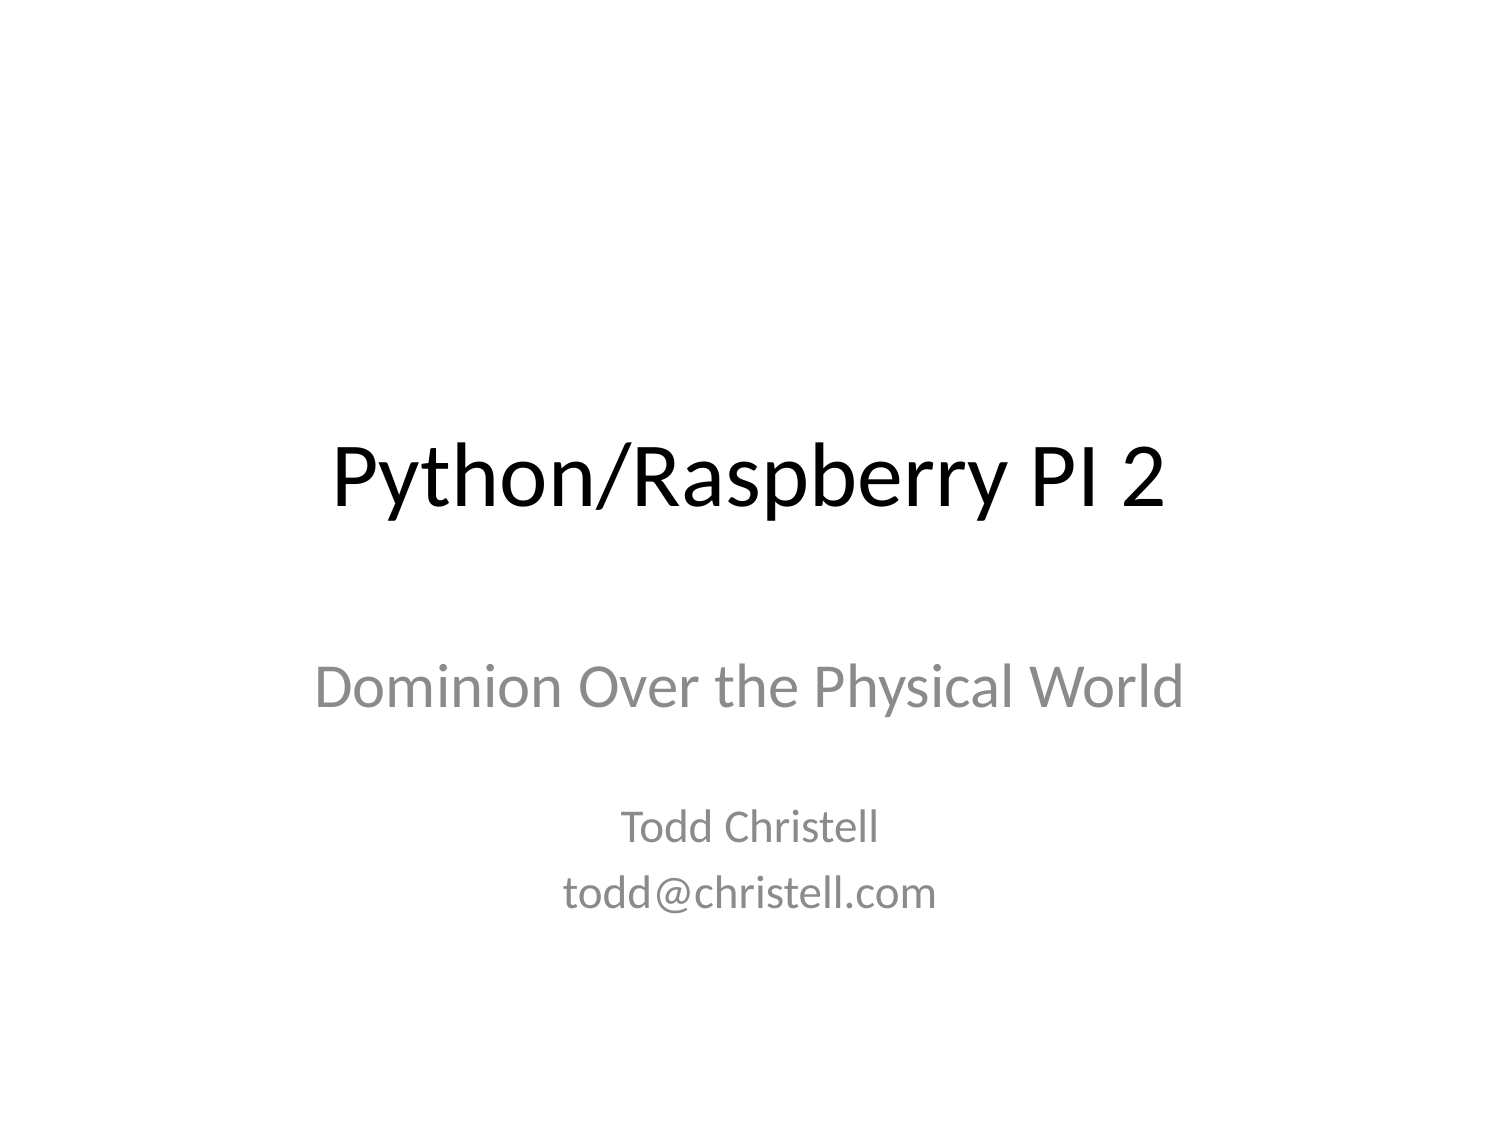

# Python/Raspberry PI 2
Dominion Over the Physical World

Todd Christell
todd@christell.com